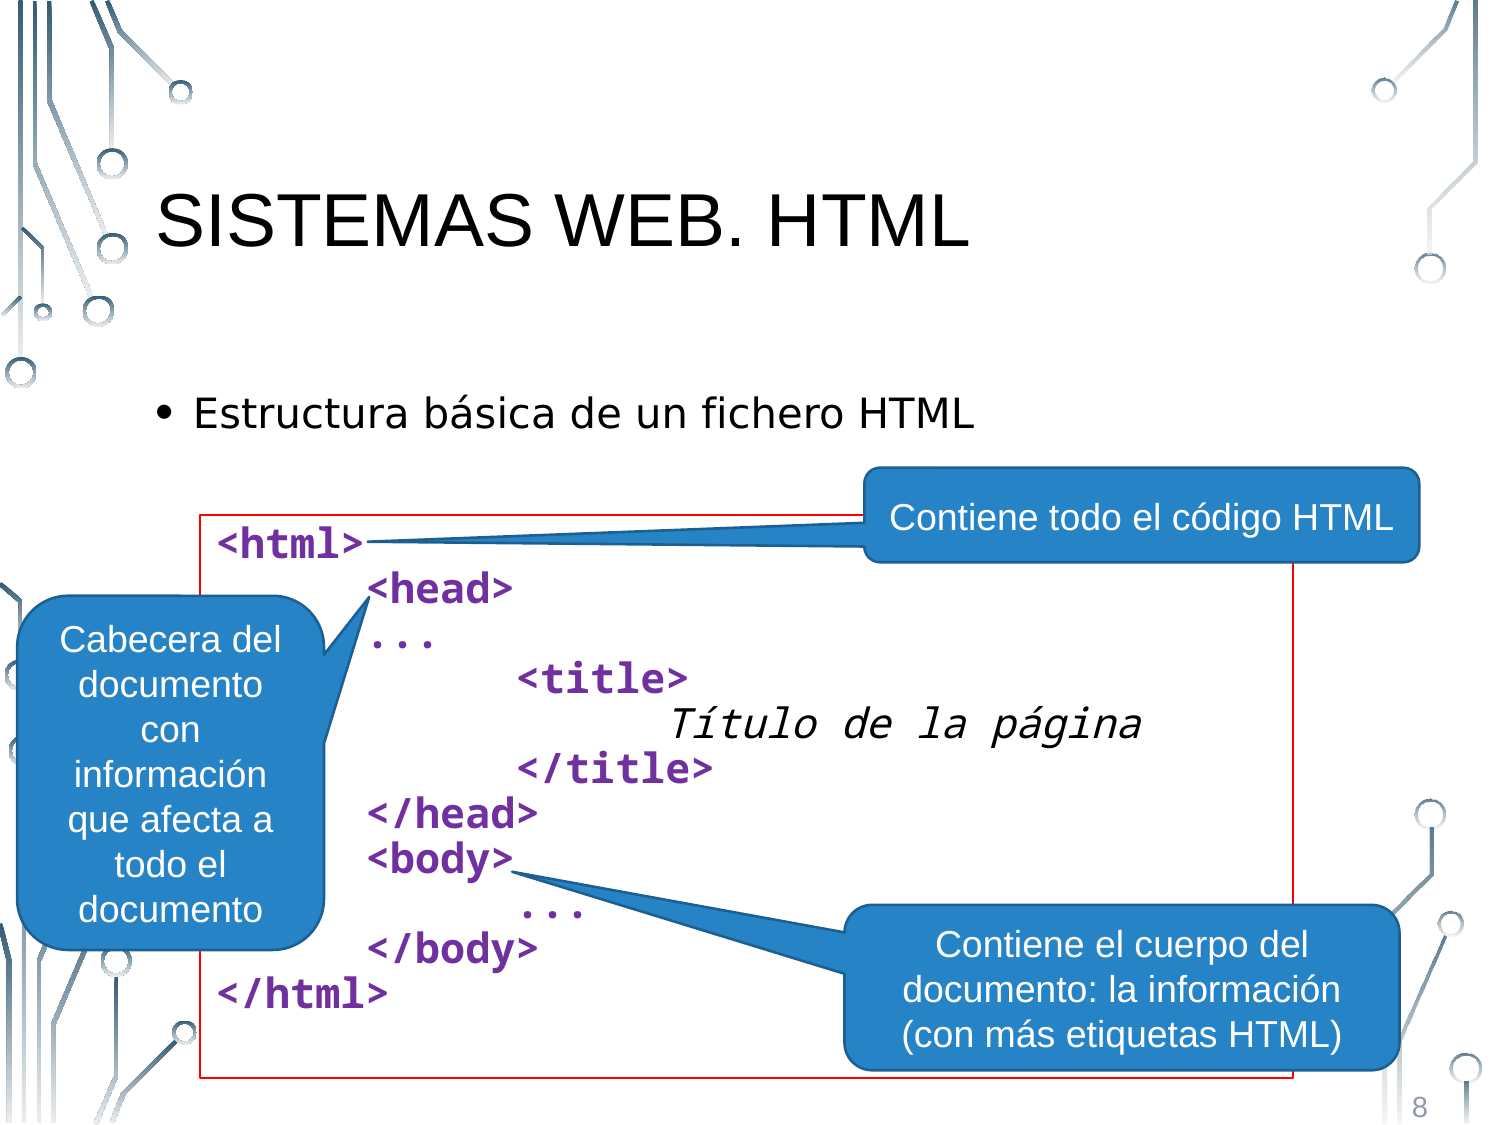

# Sistemas Web. HTML
Estructura básica de un fichero HTML
Contiene todo el código HTML
<html>
	<head>
	...
		<title>
			Título de la página			</title>
	</head>
	<body>
		...
	</body>
</html>

Cabecera del documento con información que afecta a todo el documento
Contiene el cuerpo del documento: la información (con más etiquetas HTML)